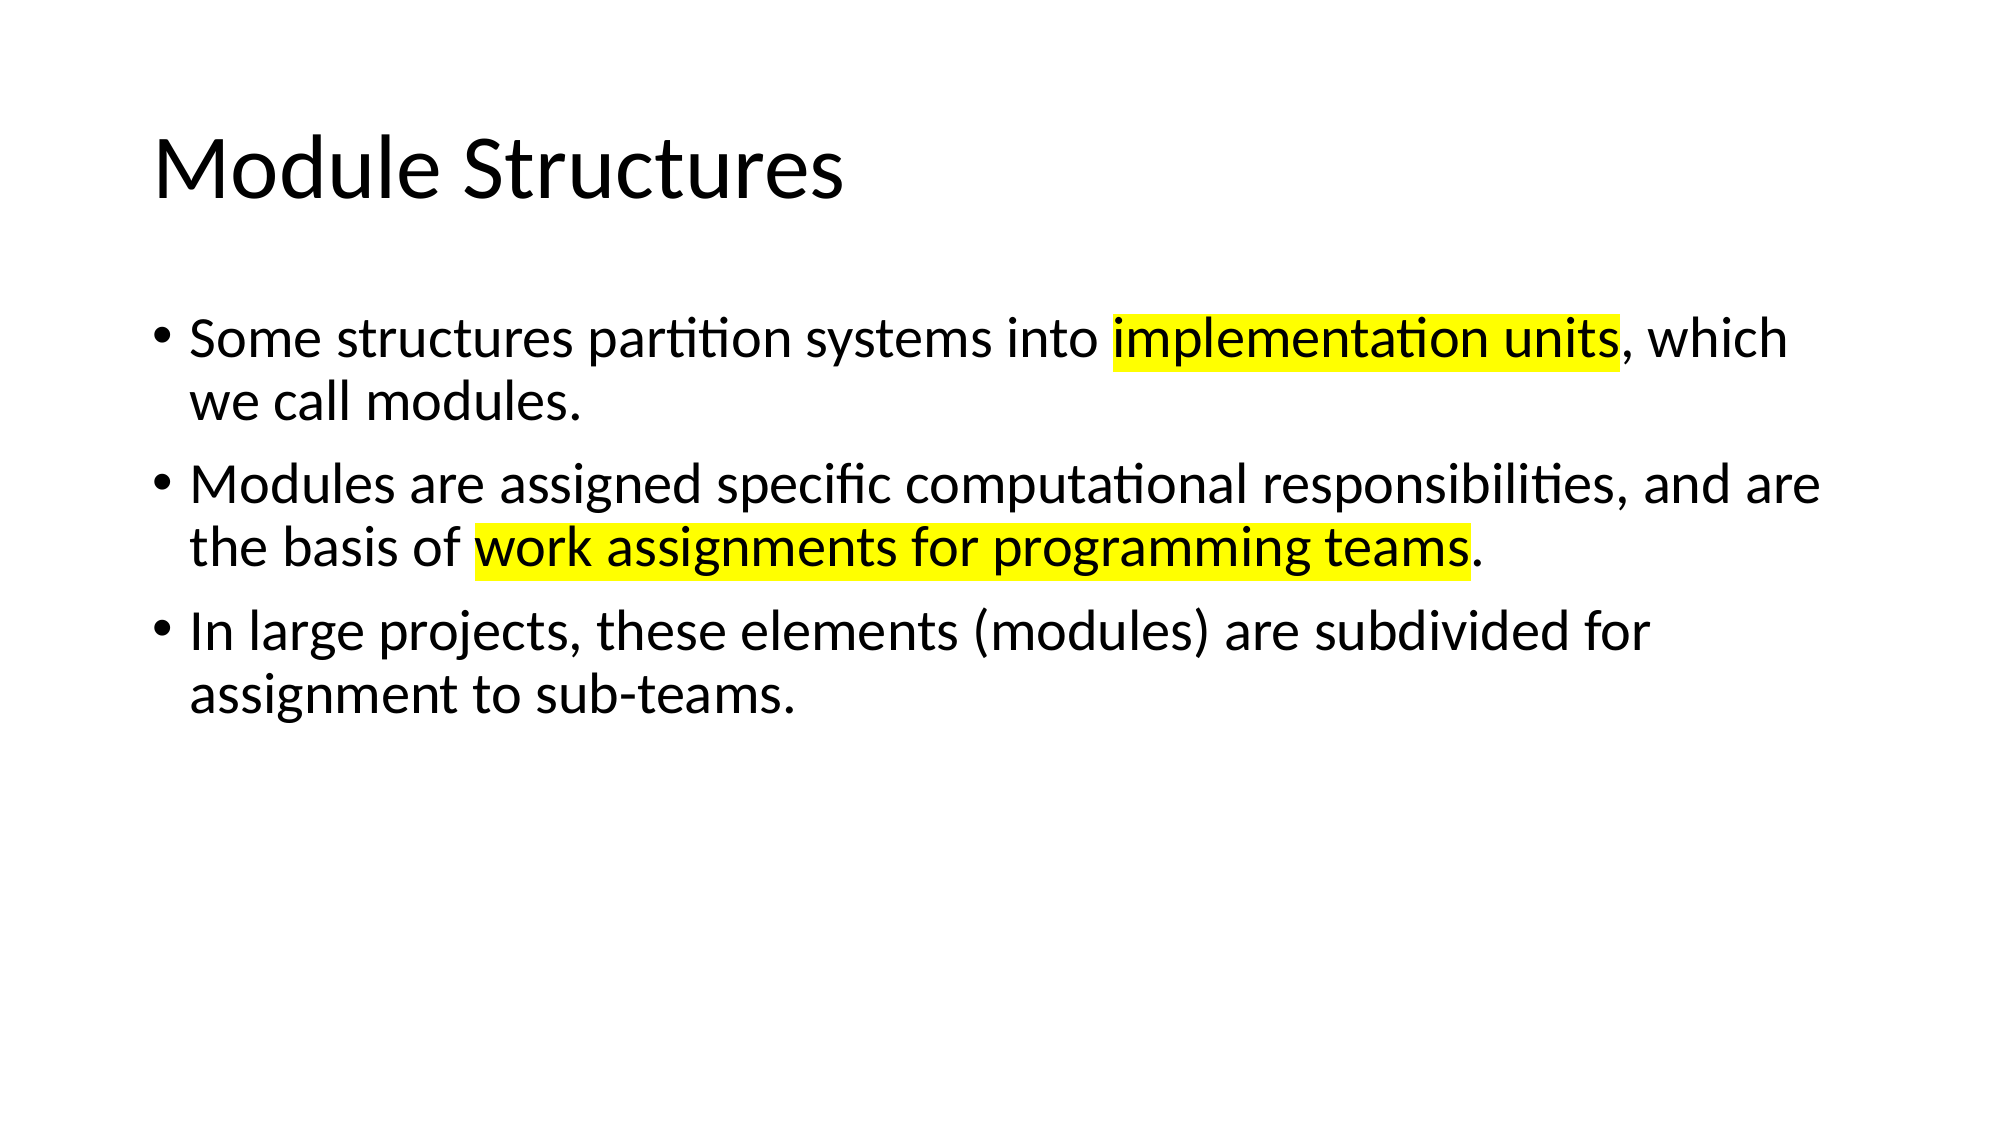

# Module Structures
Some structures partition systems into implementation units, which we call modules.
Modules are assigned specific computational responsibilities, and are the basis of work assignments for programming teams.
In large projects, these elements (modules) are subdivided for assignment to sub-teams.